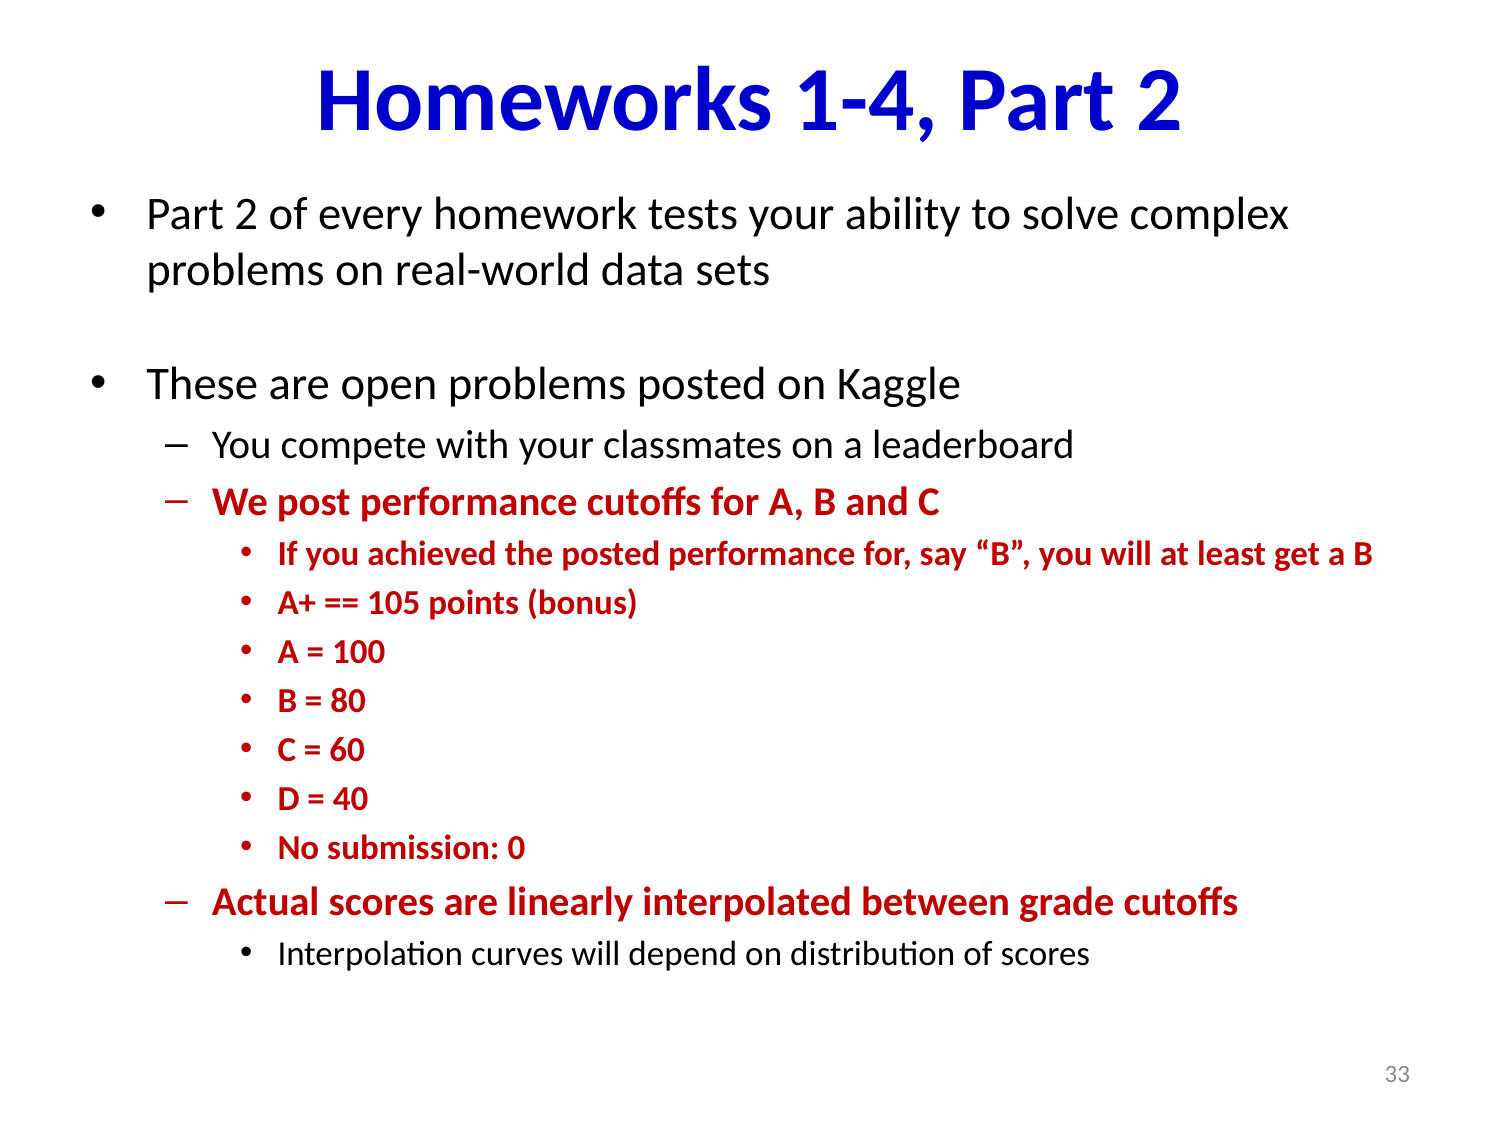

# Homeworks 1-4, Part 2
Part 2 of every homework tests your ability to solve complex problems on real-world data sets

These are open problems posted on Kaggle
You compete with your classmates on a leaderboard
We post performance cutoffs for A, B and C
If you achieved the posted performance for, say “B”, you will at least get a B
A+ == 105 points (bonus)
A = 100
B = 80
C = 60
D = 40
No submission: 0
Actual scores are linearly interpolated between grade cutoffs
Interpolation curves will depend on distribution of scores
33